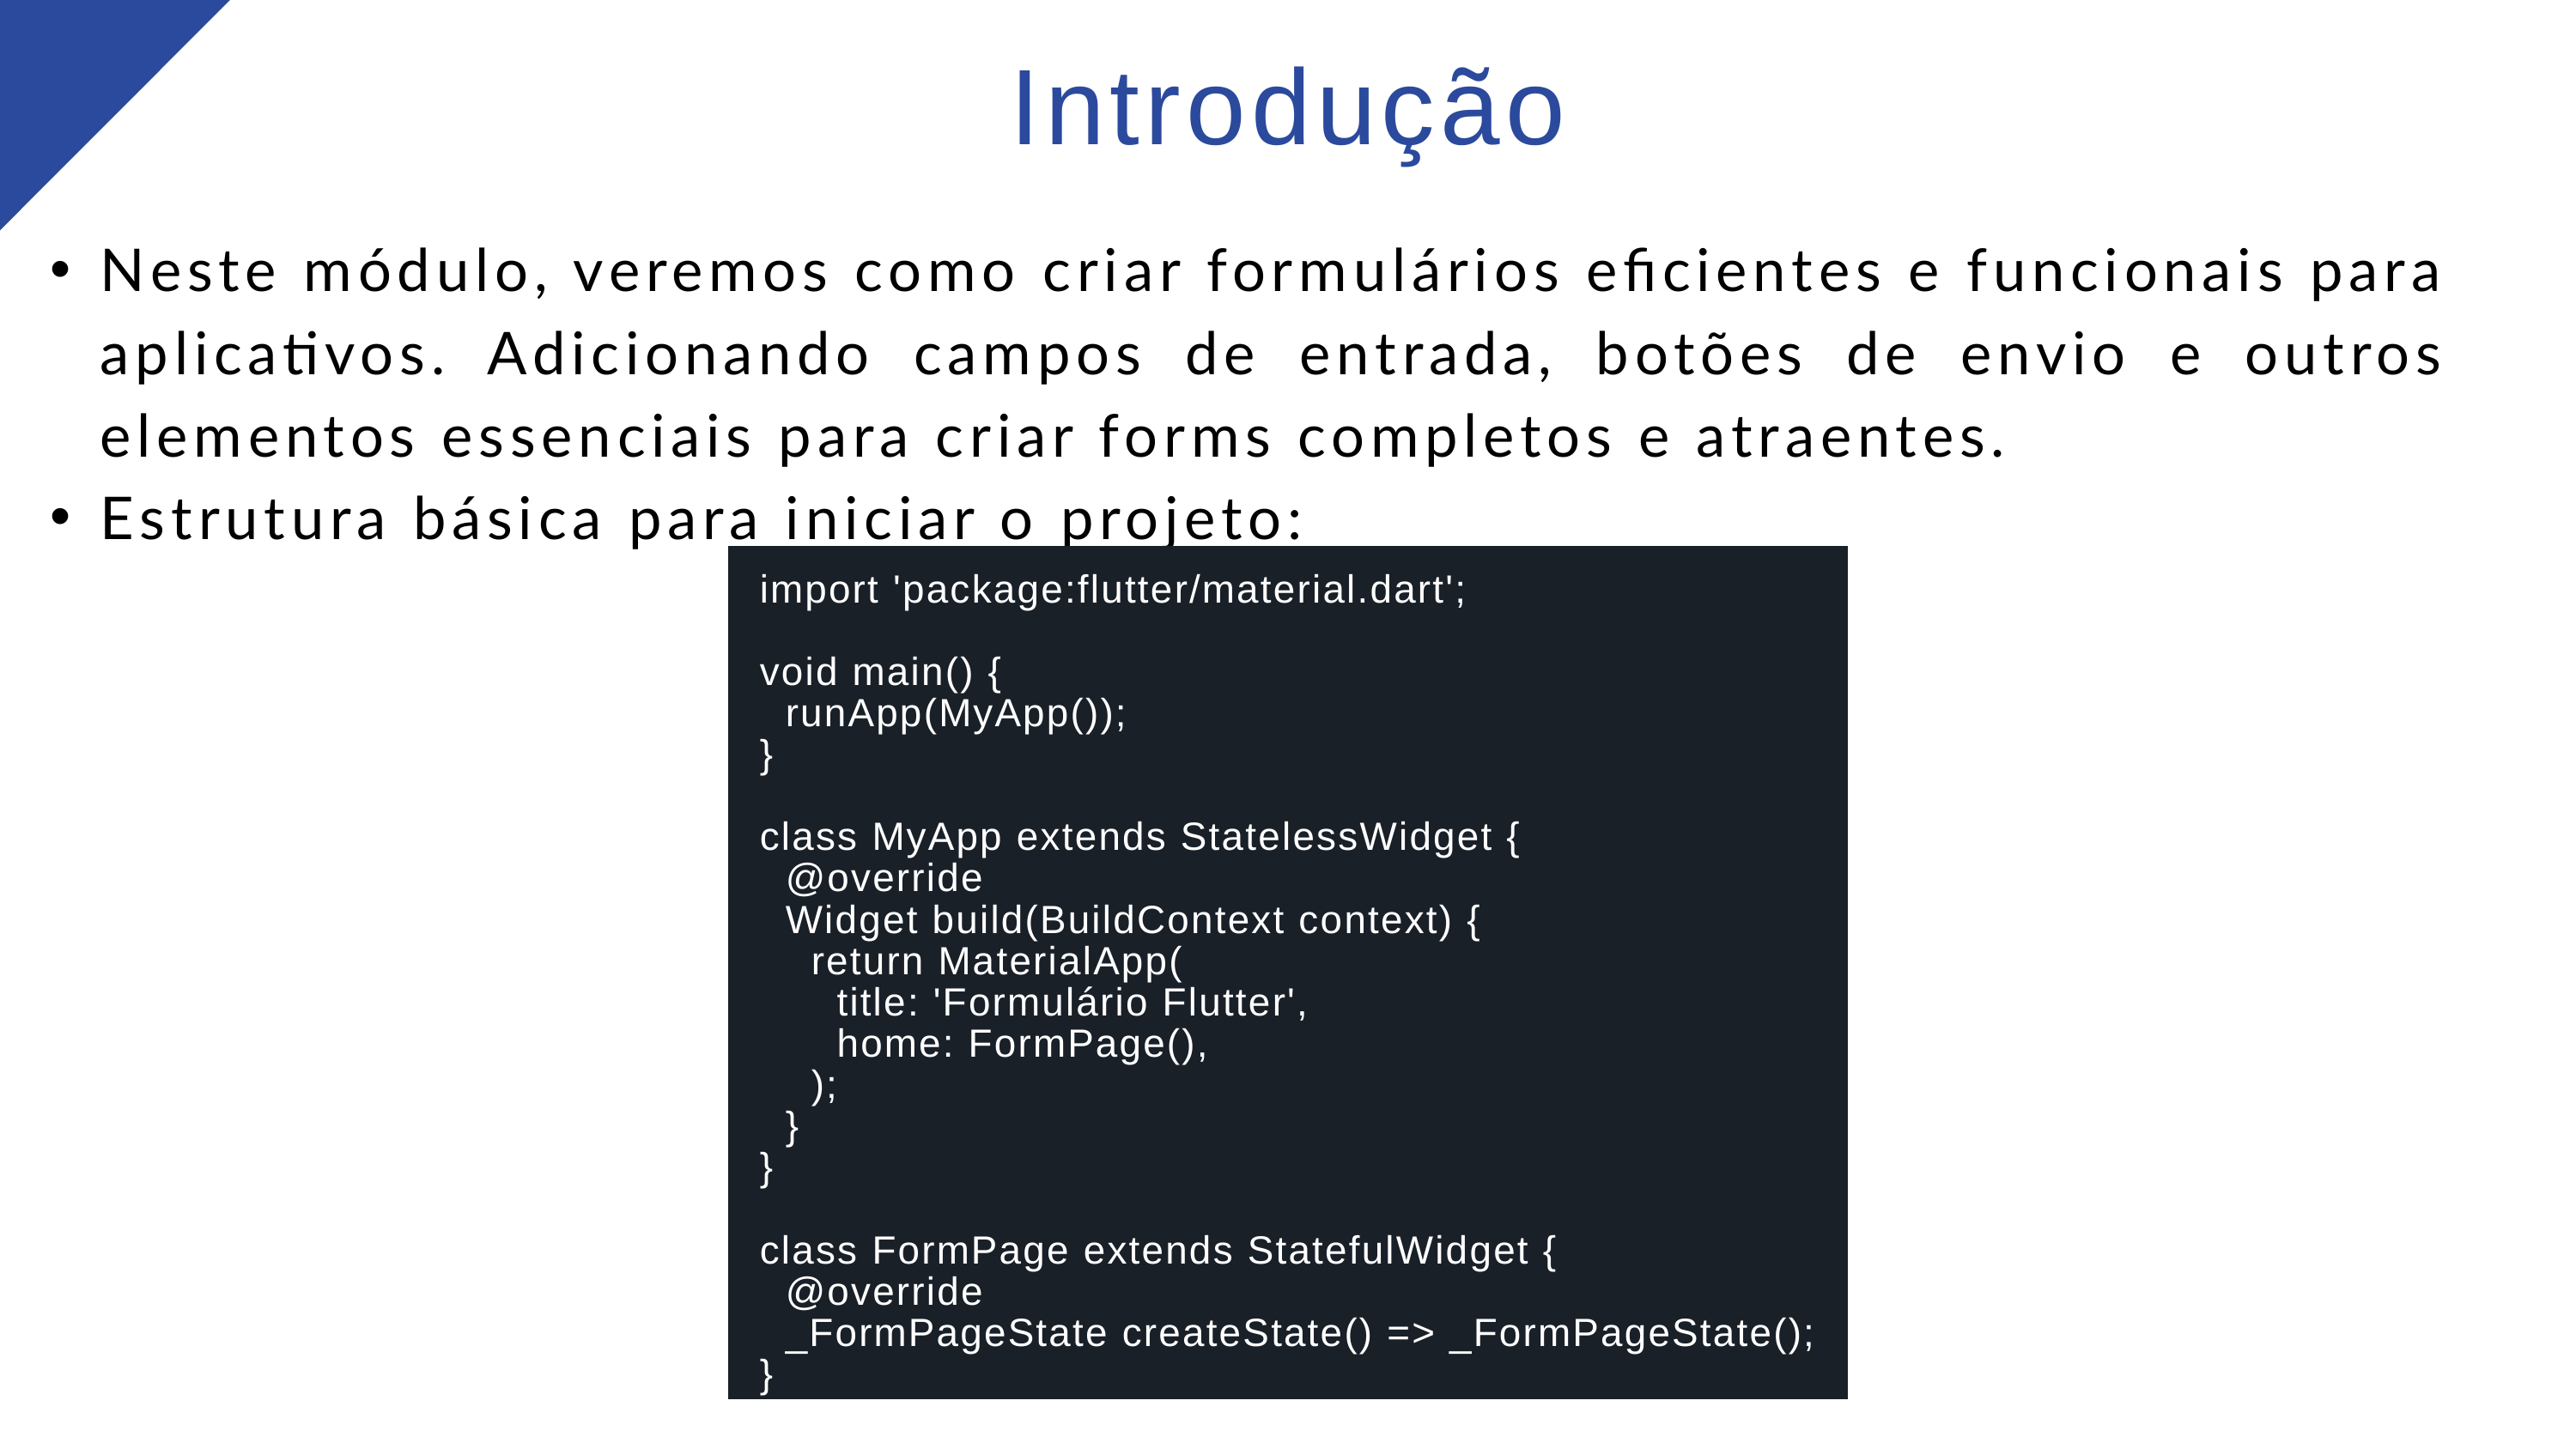

Introdução
Neste módulo, veremos como criar formulários eficientes e funcionais para aplicativos. Adicionando campos de entrada, botões de envio e outros elementos essenciais para criar forms completos e atraentes.
Estrutura básica para iniciar o projeto:

import 'package:flutter/material.dart';

void main() {
  runApp(MyApp());
}

class MyApp extends StatelessWidget {
  @override
  Widget build(BuildContext context) {
    return MaterialApp(
      title: 'Formulário Flutter',
      home: FormPage(),
    );
  }
}

class FormPage extends StatefulWidget {
  @override
  _FormPageState createState() => _FormPageState();
}